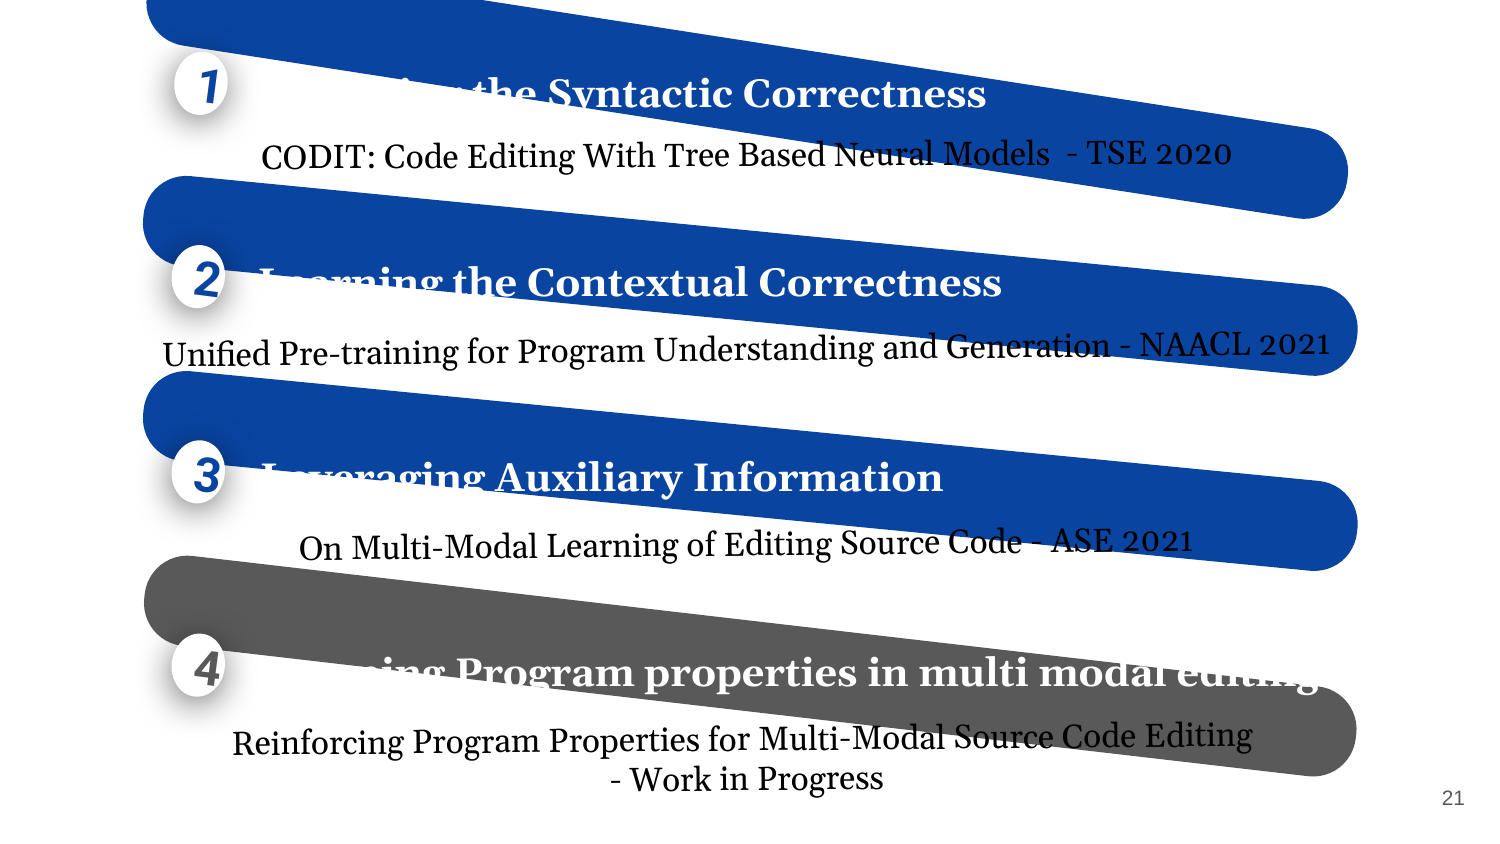

1
Enforcing the Syntactic Correctness
CODIT: Code Editing With Tree Based Neural Models  - TSE 2020

Learning the Contextual Correctness
Unified Pre-training for Program Understanding and Generation - NAACL 2021
2

Leveraging Auxiliary Information
On Multi-Modal Learning of Editing Source Code - ASE 2021
3

Learning Program properties in multi modal editing
Reinforcing Program Properties for Multi-Modal Source Code Editing
- Work in Progress
4
21